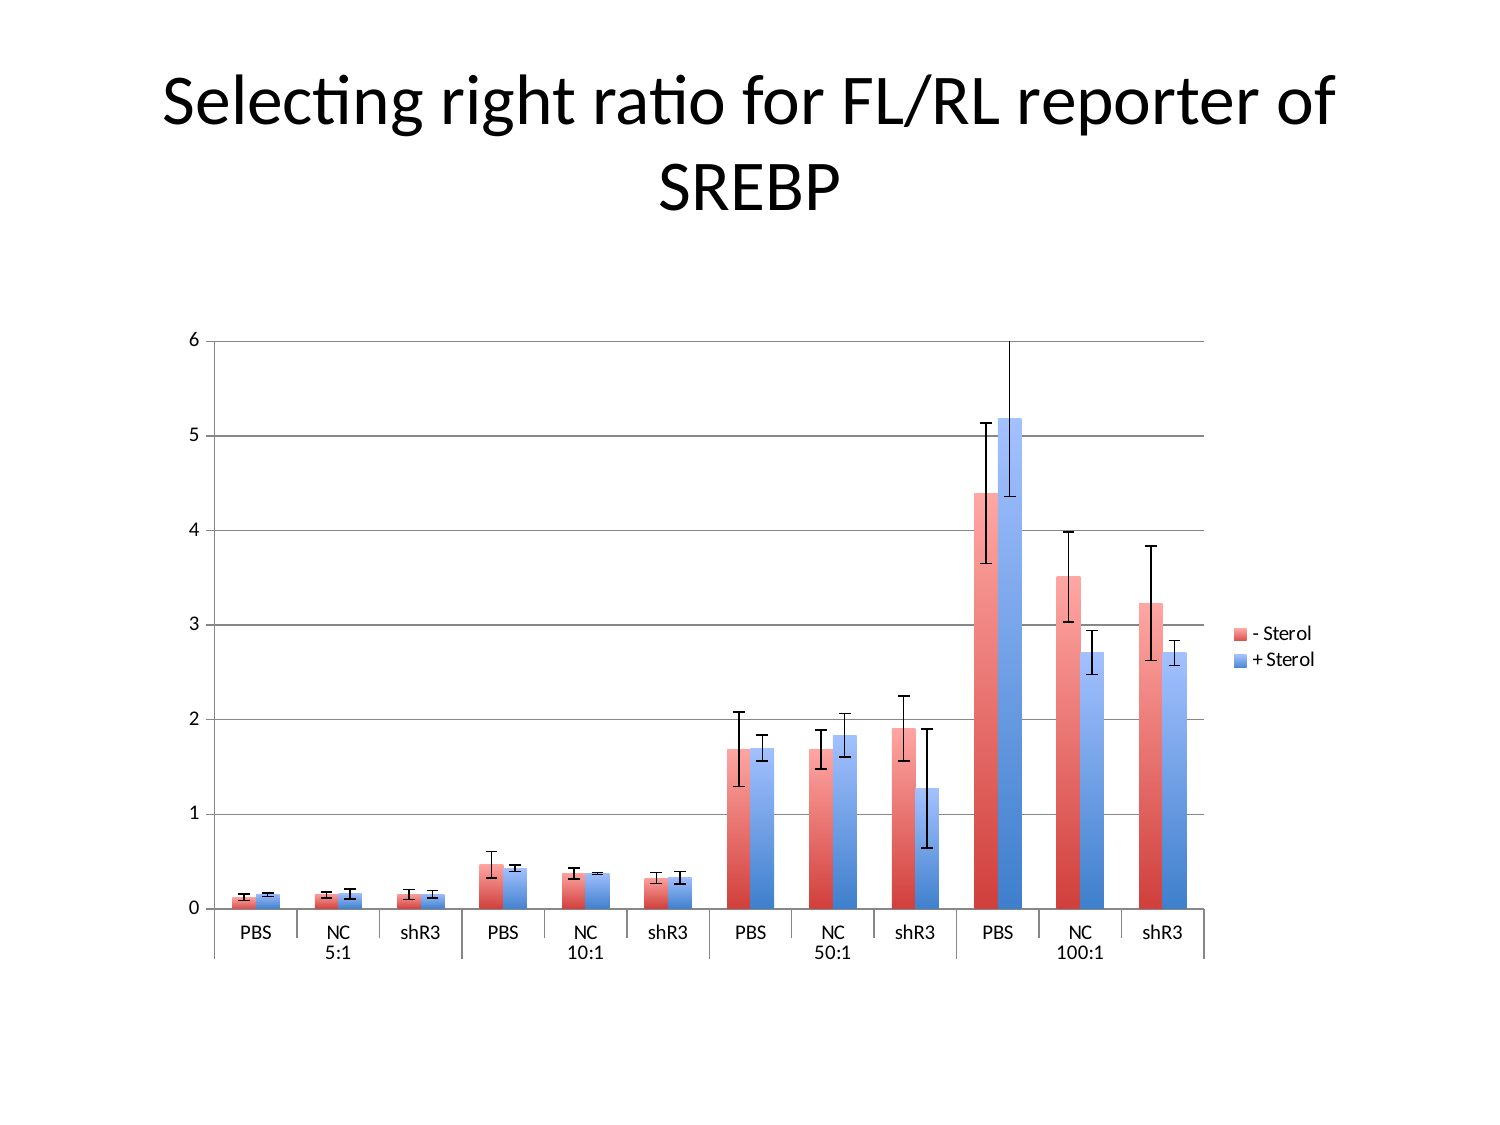

# Selecting right ratio for FL/RL reporter of SREBP

### Chart

| Category |  |  |
|---|---|---|
| PBS | 0.149363780900317 | 0.122274029313895 |
| NC | 0.15744971201939 | 0.146958255126945 |
| shR3 | 0.156362325293955 | 0.152849798186121 |
| PBS | 0.428946838391084 | 0.465306508080733 |
| NC | 0.3719099656277 | 0.374005737403185 |
| shR3 | 0.330799671966415 | 0.324429233469276 |
| PBS | 1.699421654994086 | 1.687412083113817 |
| NC | 1.834121299665118 | 1.686377819929757 |
| shR3 | 1.274303391156572 | 1.906205195240063 |
| PBS | 5.180479158465164 | 4.392958848100191 |
| NC | 2.710669028824228 | 3.510079383357682 |
| shR3 | 2.705186032097196 | 3.231445117418756 |